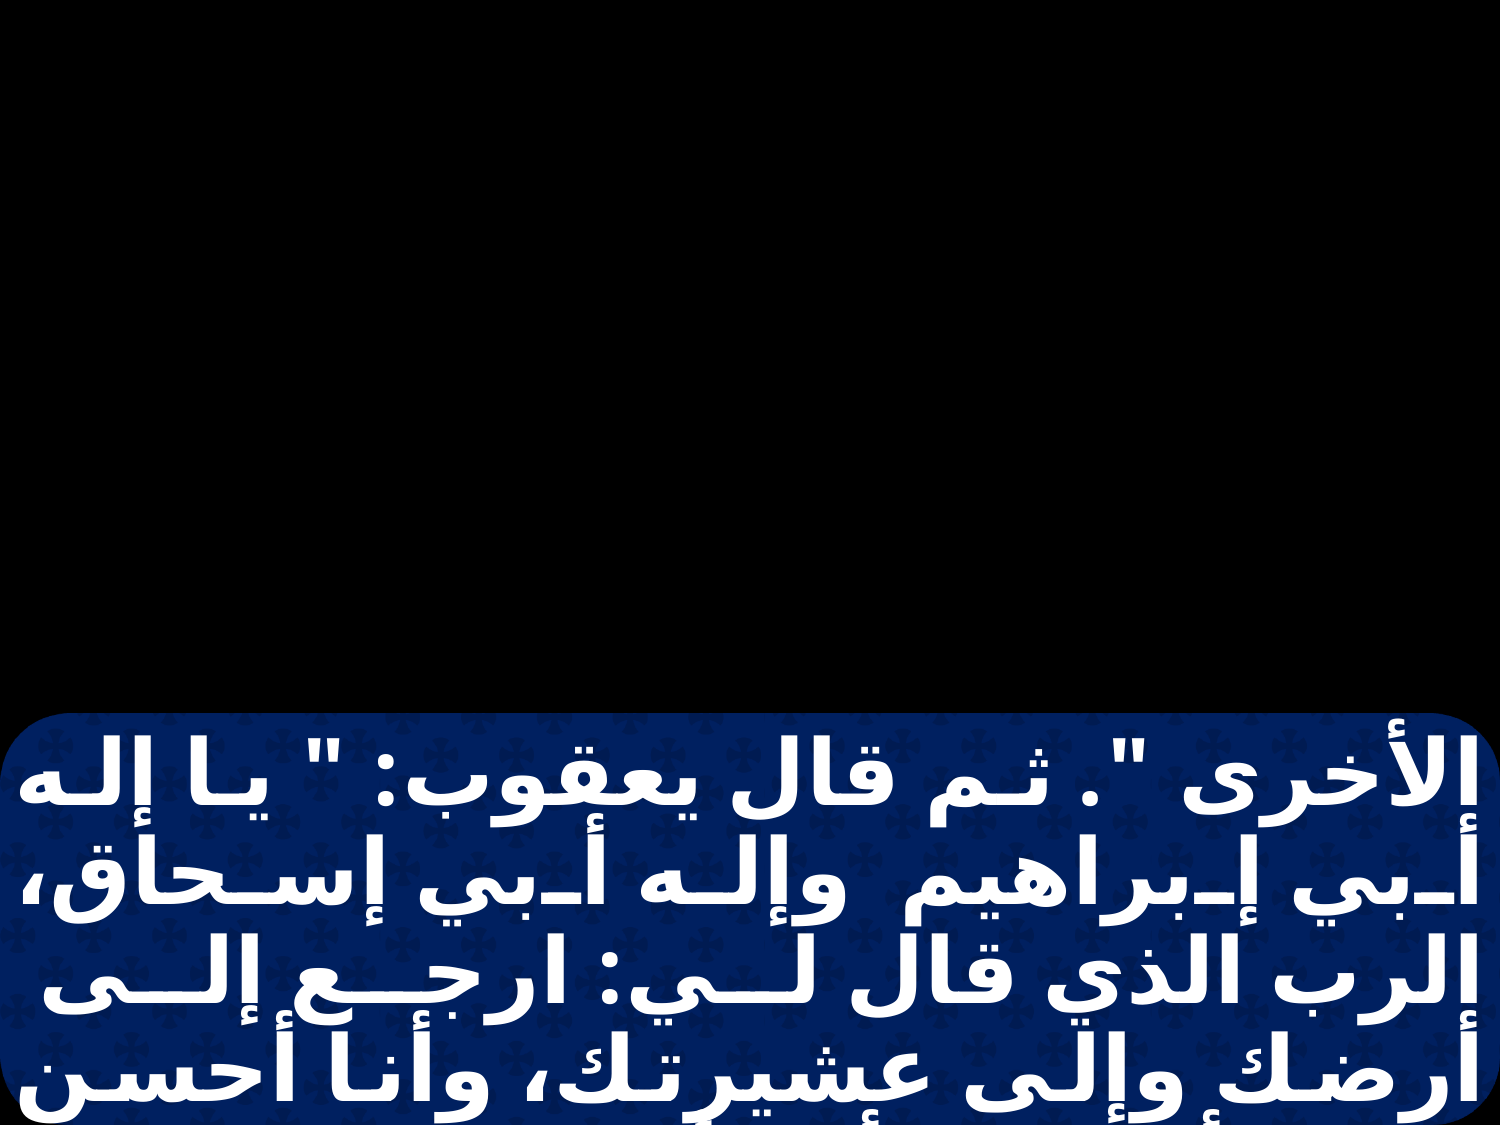

الأخرى ". ثم قال يعقوب: " يا إله أبي إبراهيم  وإله أبي إسحاق، الرب الذي قال لي: ارجع إلى  أرضك وإلى عشيرتك، وأنا أحسن إليك، أنا دون أن  أستحق جميع ما صنعت إلى عبدك من المراحم